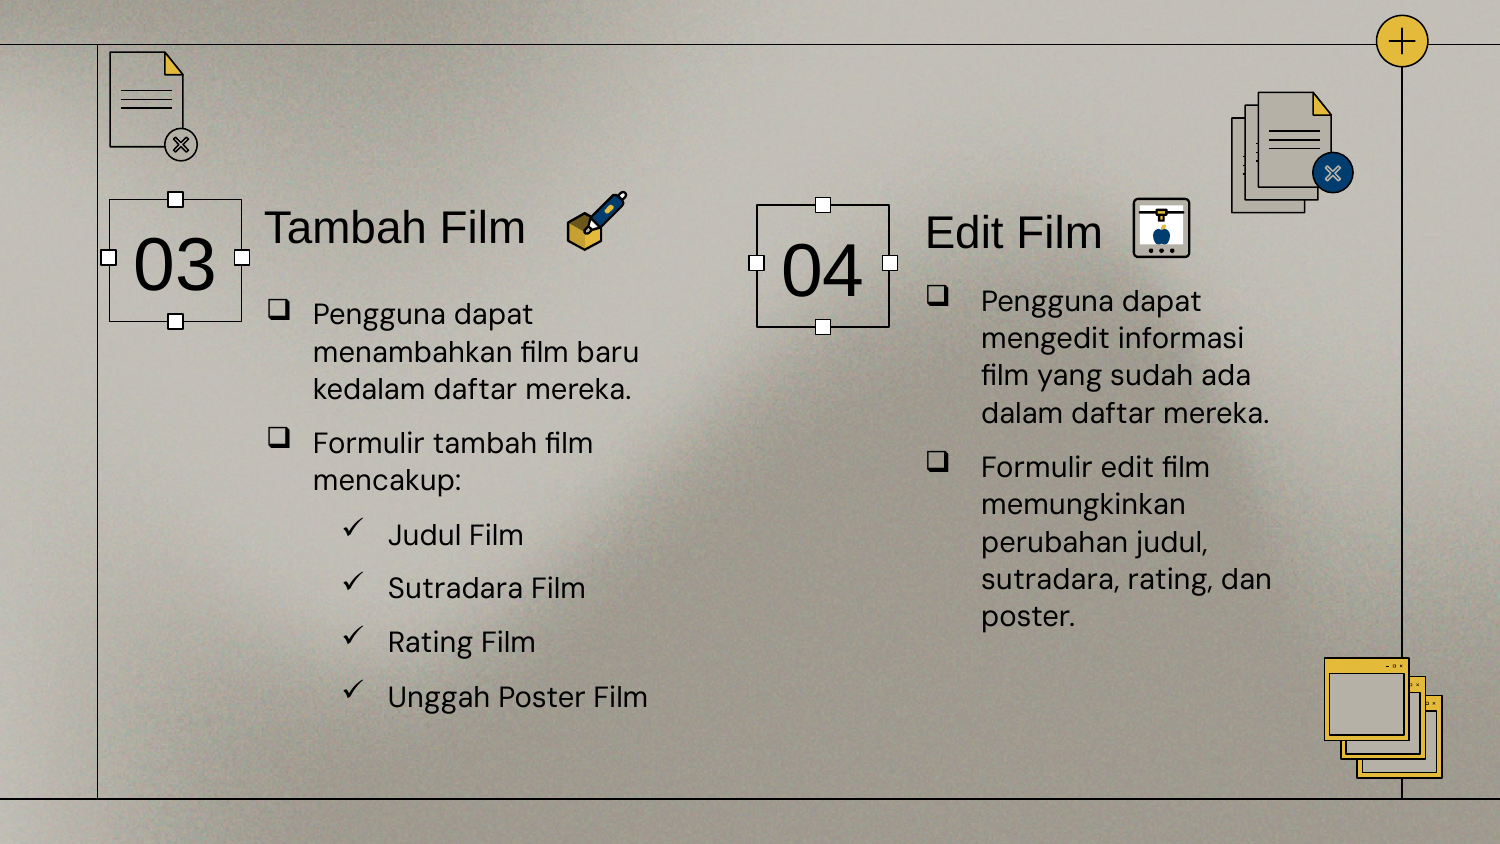

# Tambah Film

Edit Film

03
04
Pengguna dapat menambahkan film baru kedalam daftar mereka.
Formulir tambah film mencakup:
Judul Film
Sutradara Film
Rating Film
Unggah Poster Film
Pengguna dapat mengedit informasi film yang sudah ada dalam daftar mereka.
Formulir edit film memungkinkan perubahan judul, sutradara, rating, dan poster.